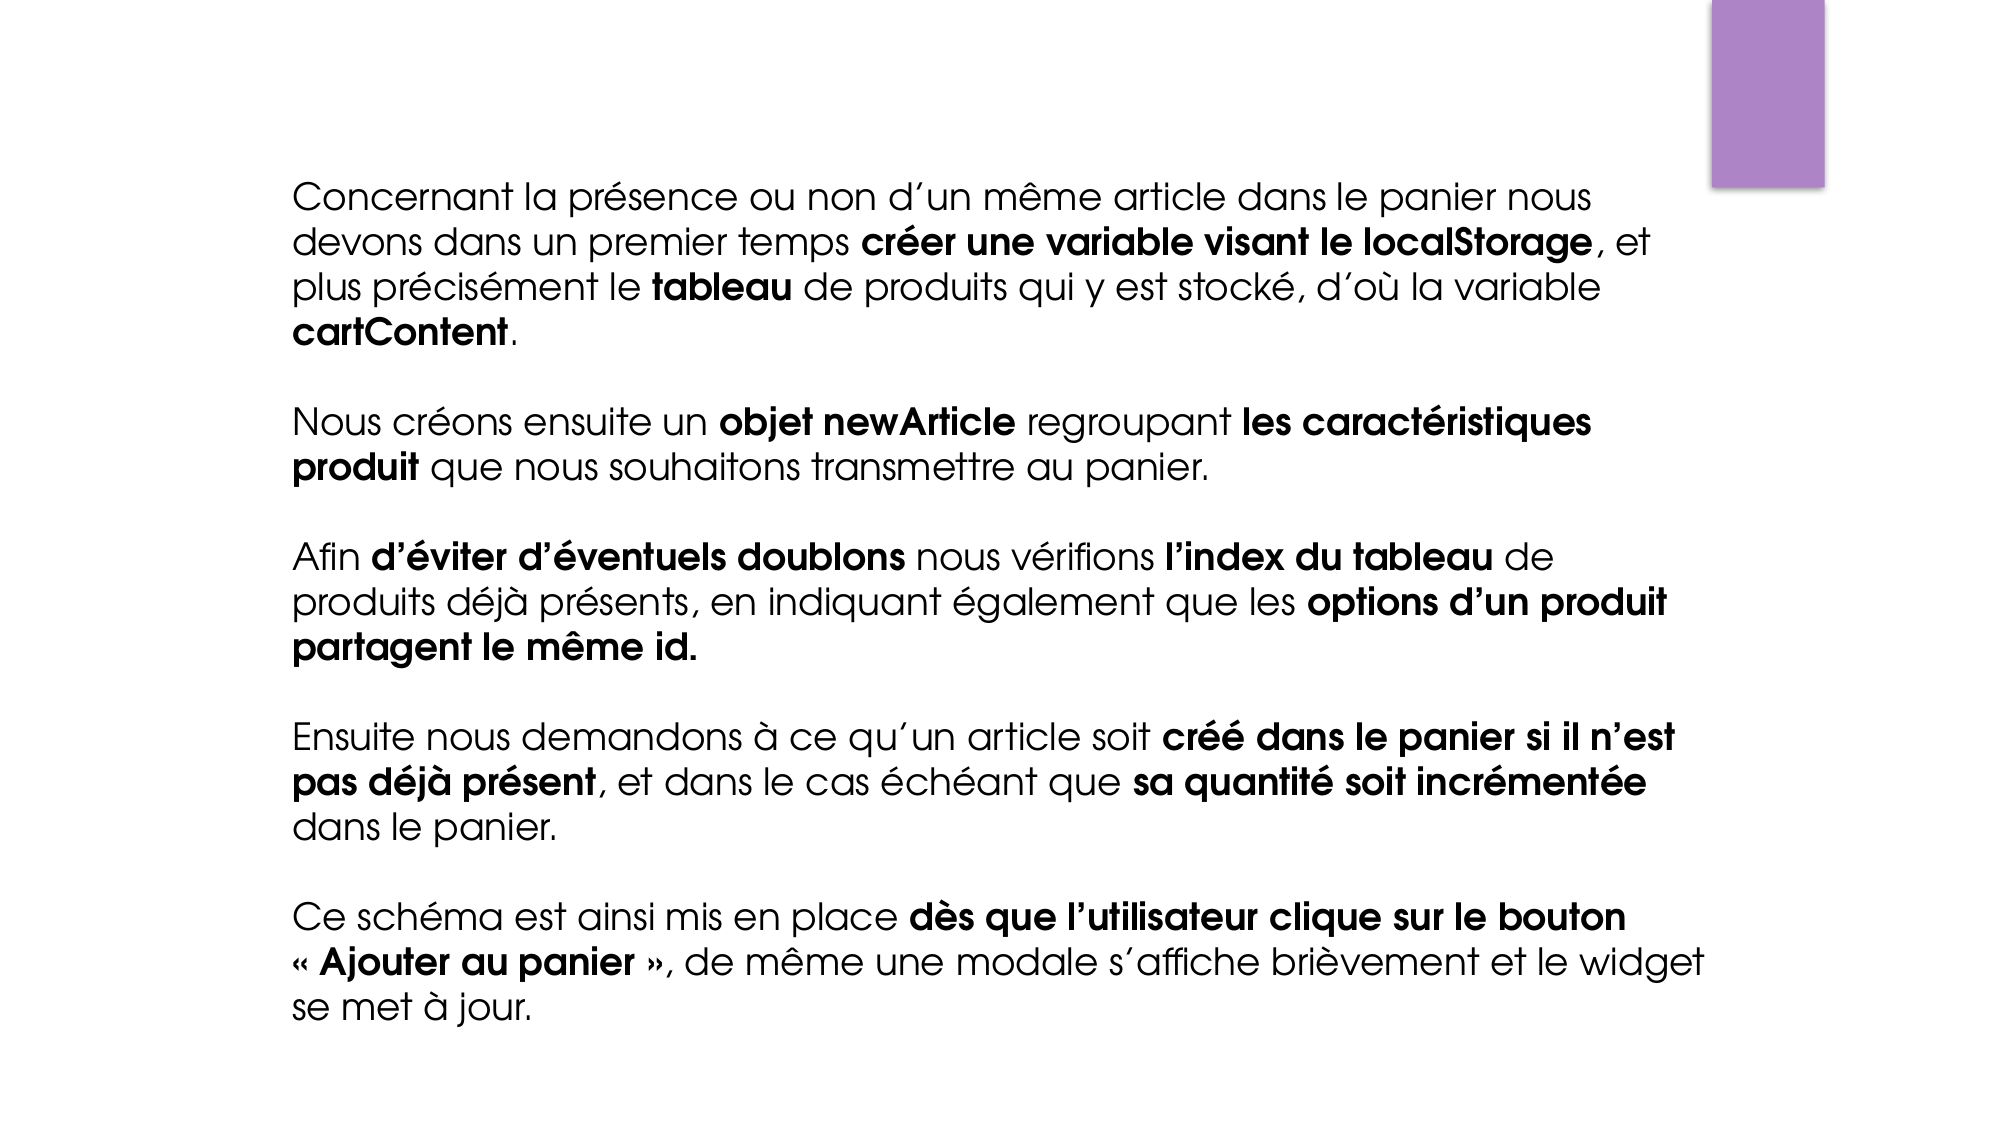

Concernant la présence ou non d’un même article dans le panier nous devons dans un premier temps créer une variable visant le localStorage, et plus précisément le tableau de produits qui y est stocké, d’où la variable cartContent.

Nous créons ensuite un objet newArticle regroupant les caractéristiques produit que nous souhaitons transmettre au panier.

Afin d’éviter d’éventuels doublons nous vérifions l’index du tableau de produits déjà présents, en indiquant également que les options d’un produit partagent le même id.

Ensuite nous demandons à ce qu’un article soit créé dans le panier si il n’est pas déjà présent, et dans le cas échéant que sa quantité soit incrémentée dans le panier.

Ce schéma est ainsi mis en place dès que l’utilisateur clique sur le bouton « Ajouter au panier », de même une modale s’affiche brièvement et le widget se met à jour.